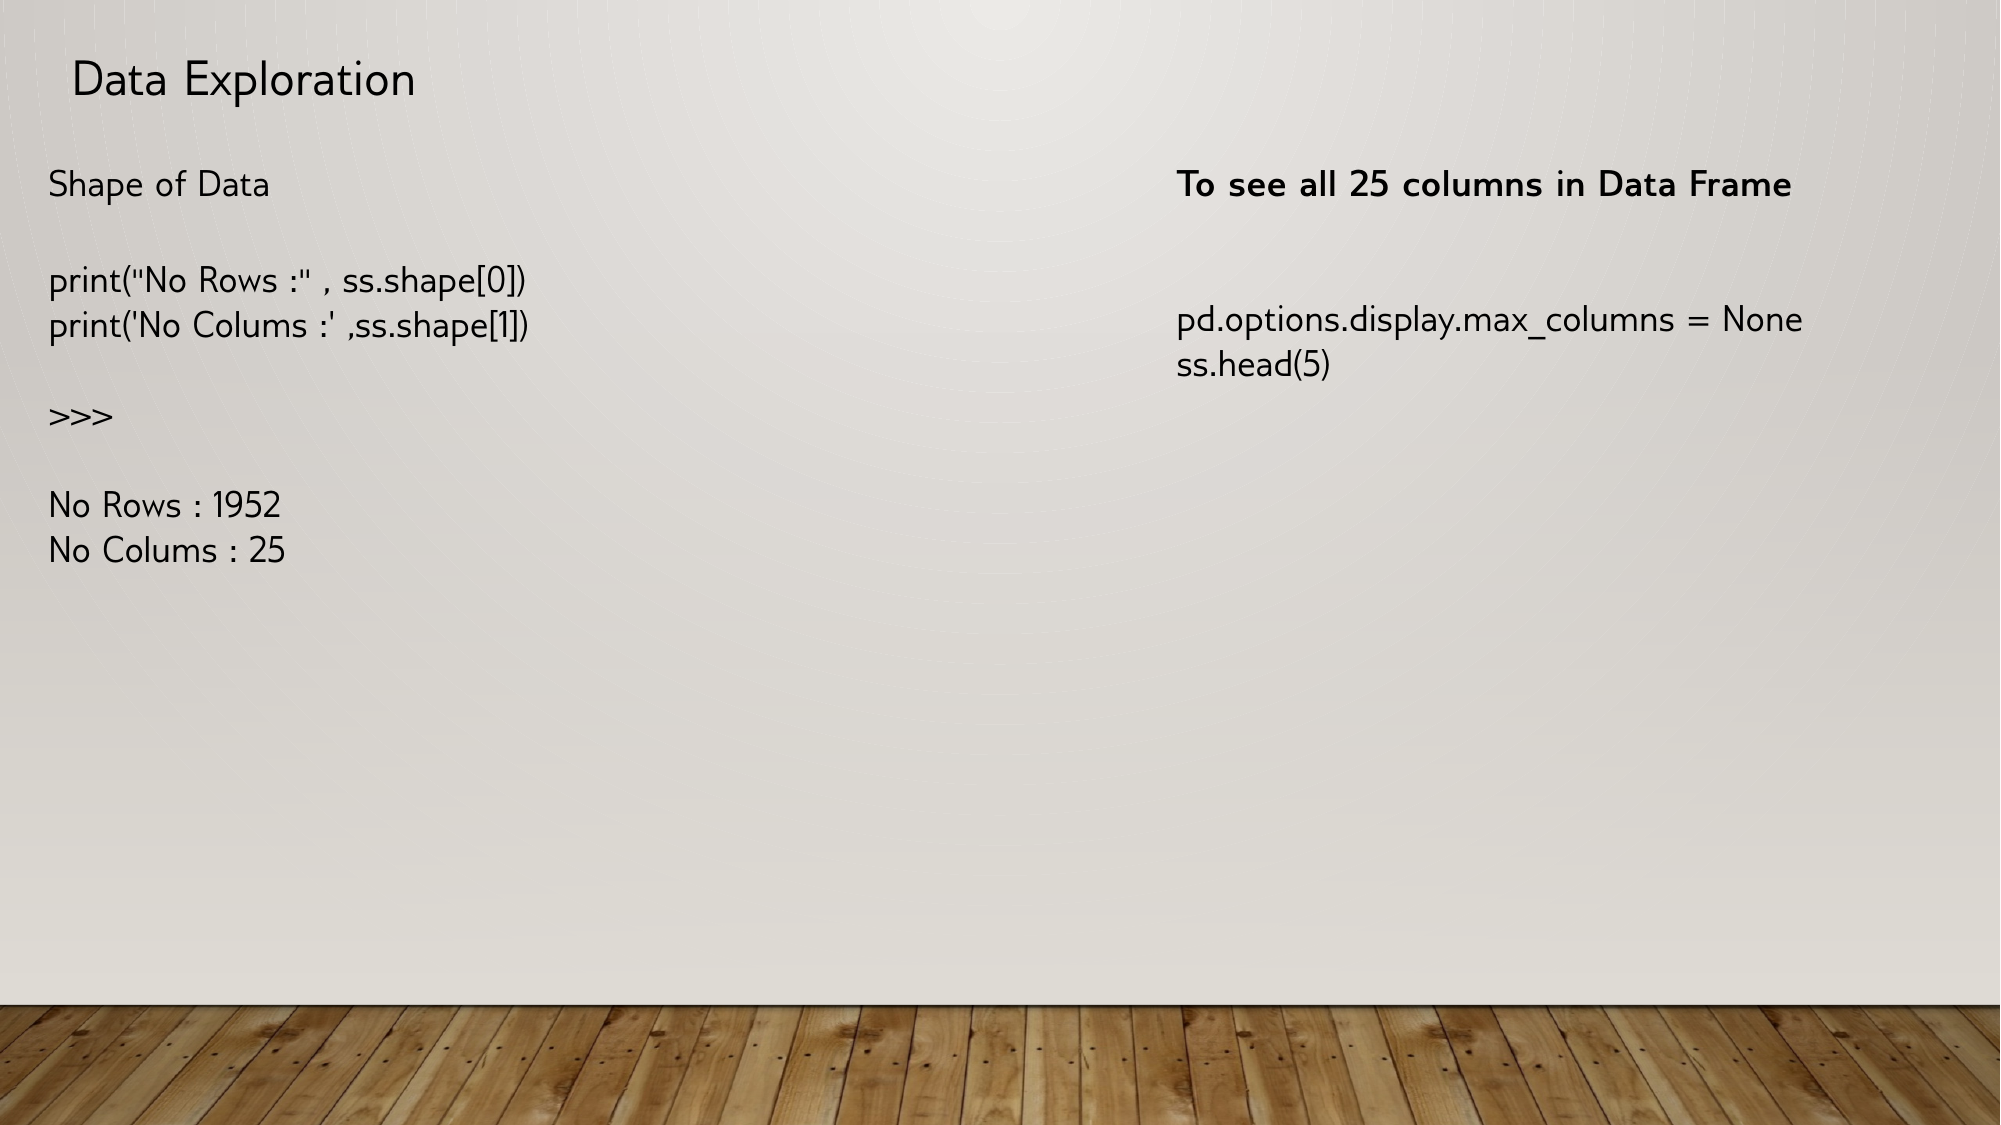

Data Exploration
Shape of Data
To see all 25 columns in Data Frame

pd.options.display.max_columns = None
ss.head(5)

print("No Rows :" , ss.shape[0])
print('No Colums :' ,ss.shape[1])

>>>

No Rows : 1952
No Colums : 25